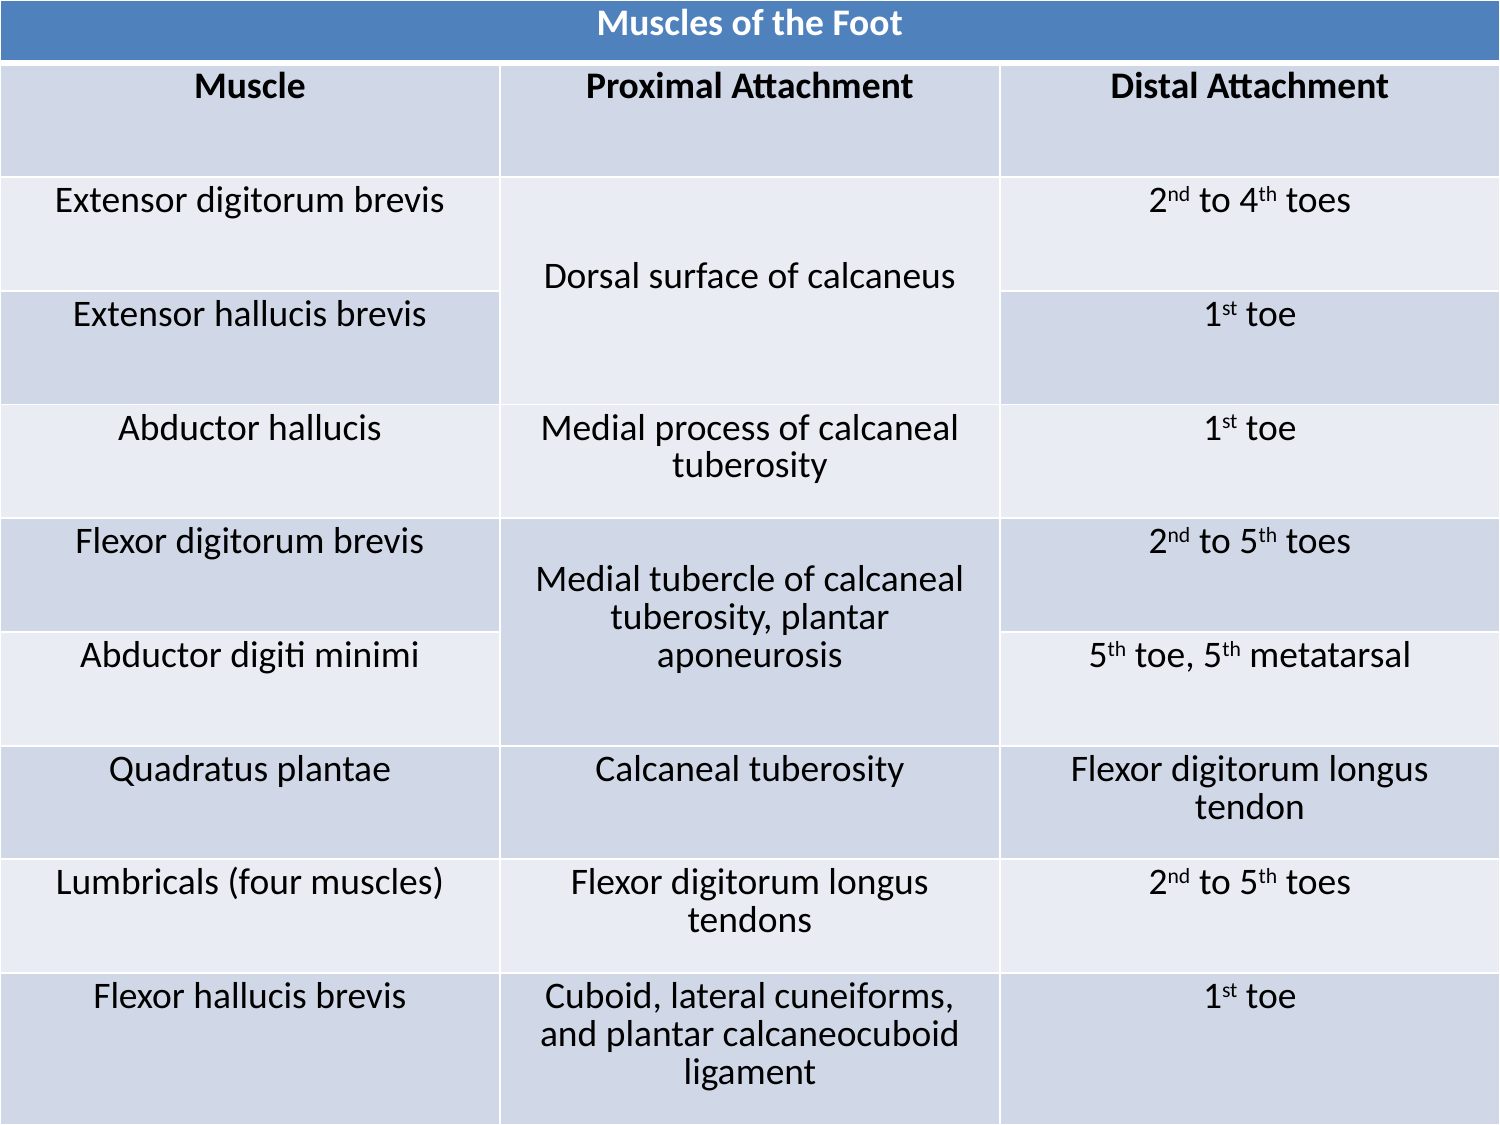

| Muscles of the Foot |  |  |
| --- | --- | --- |
| Muscle | Proximal Attachment | Distal Attachment |
| Extensor digitorum brevis | Dorsal surface of calcaneus | 2nd to 4th toes |
| Extensor hallucis brevis |  | 1st toe |
| Abductor hallucis | Medial process of calcaneal tuberosity | 1st toe |
| Flexor digitorum brevis | Medial tubercle of calcaneal tuberosity, plantar aponeurosis | 2nd to 5th toes |
| Abductor digiti minimi |  | 5th toe, 5th metatarsal |
| Quadratus plantae | Calcaneal tuberosity | Flexor digitorum longus tendon |
| Lumbricals (four muscles) | Flexor digitorum longus tendons | 2nd to 5th toes |
| Flexor hallucis brevis | Cuboid, lateral cuneiforms, and plantar calcaneocuboid ligament | 1st toe |